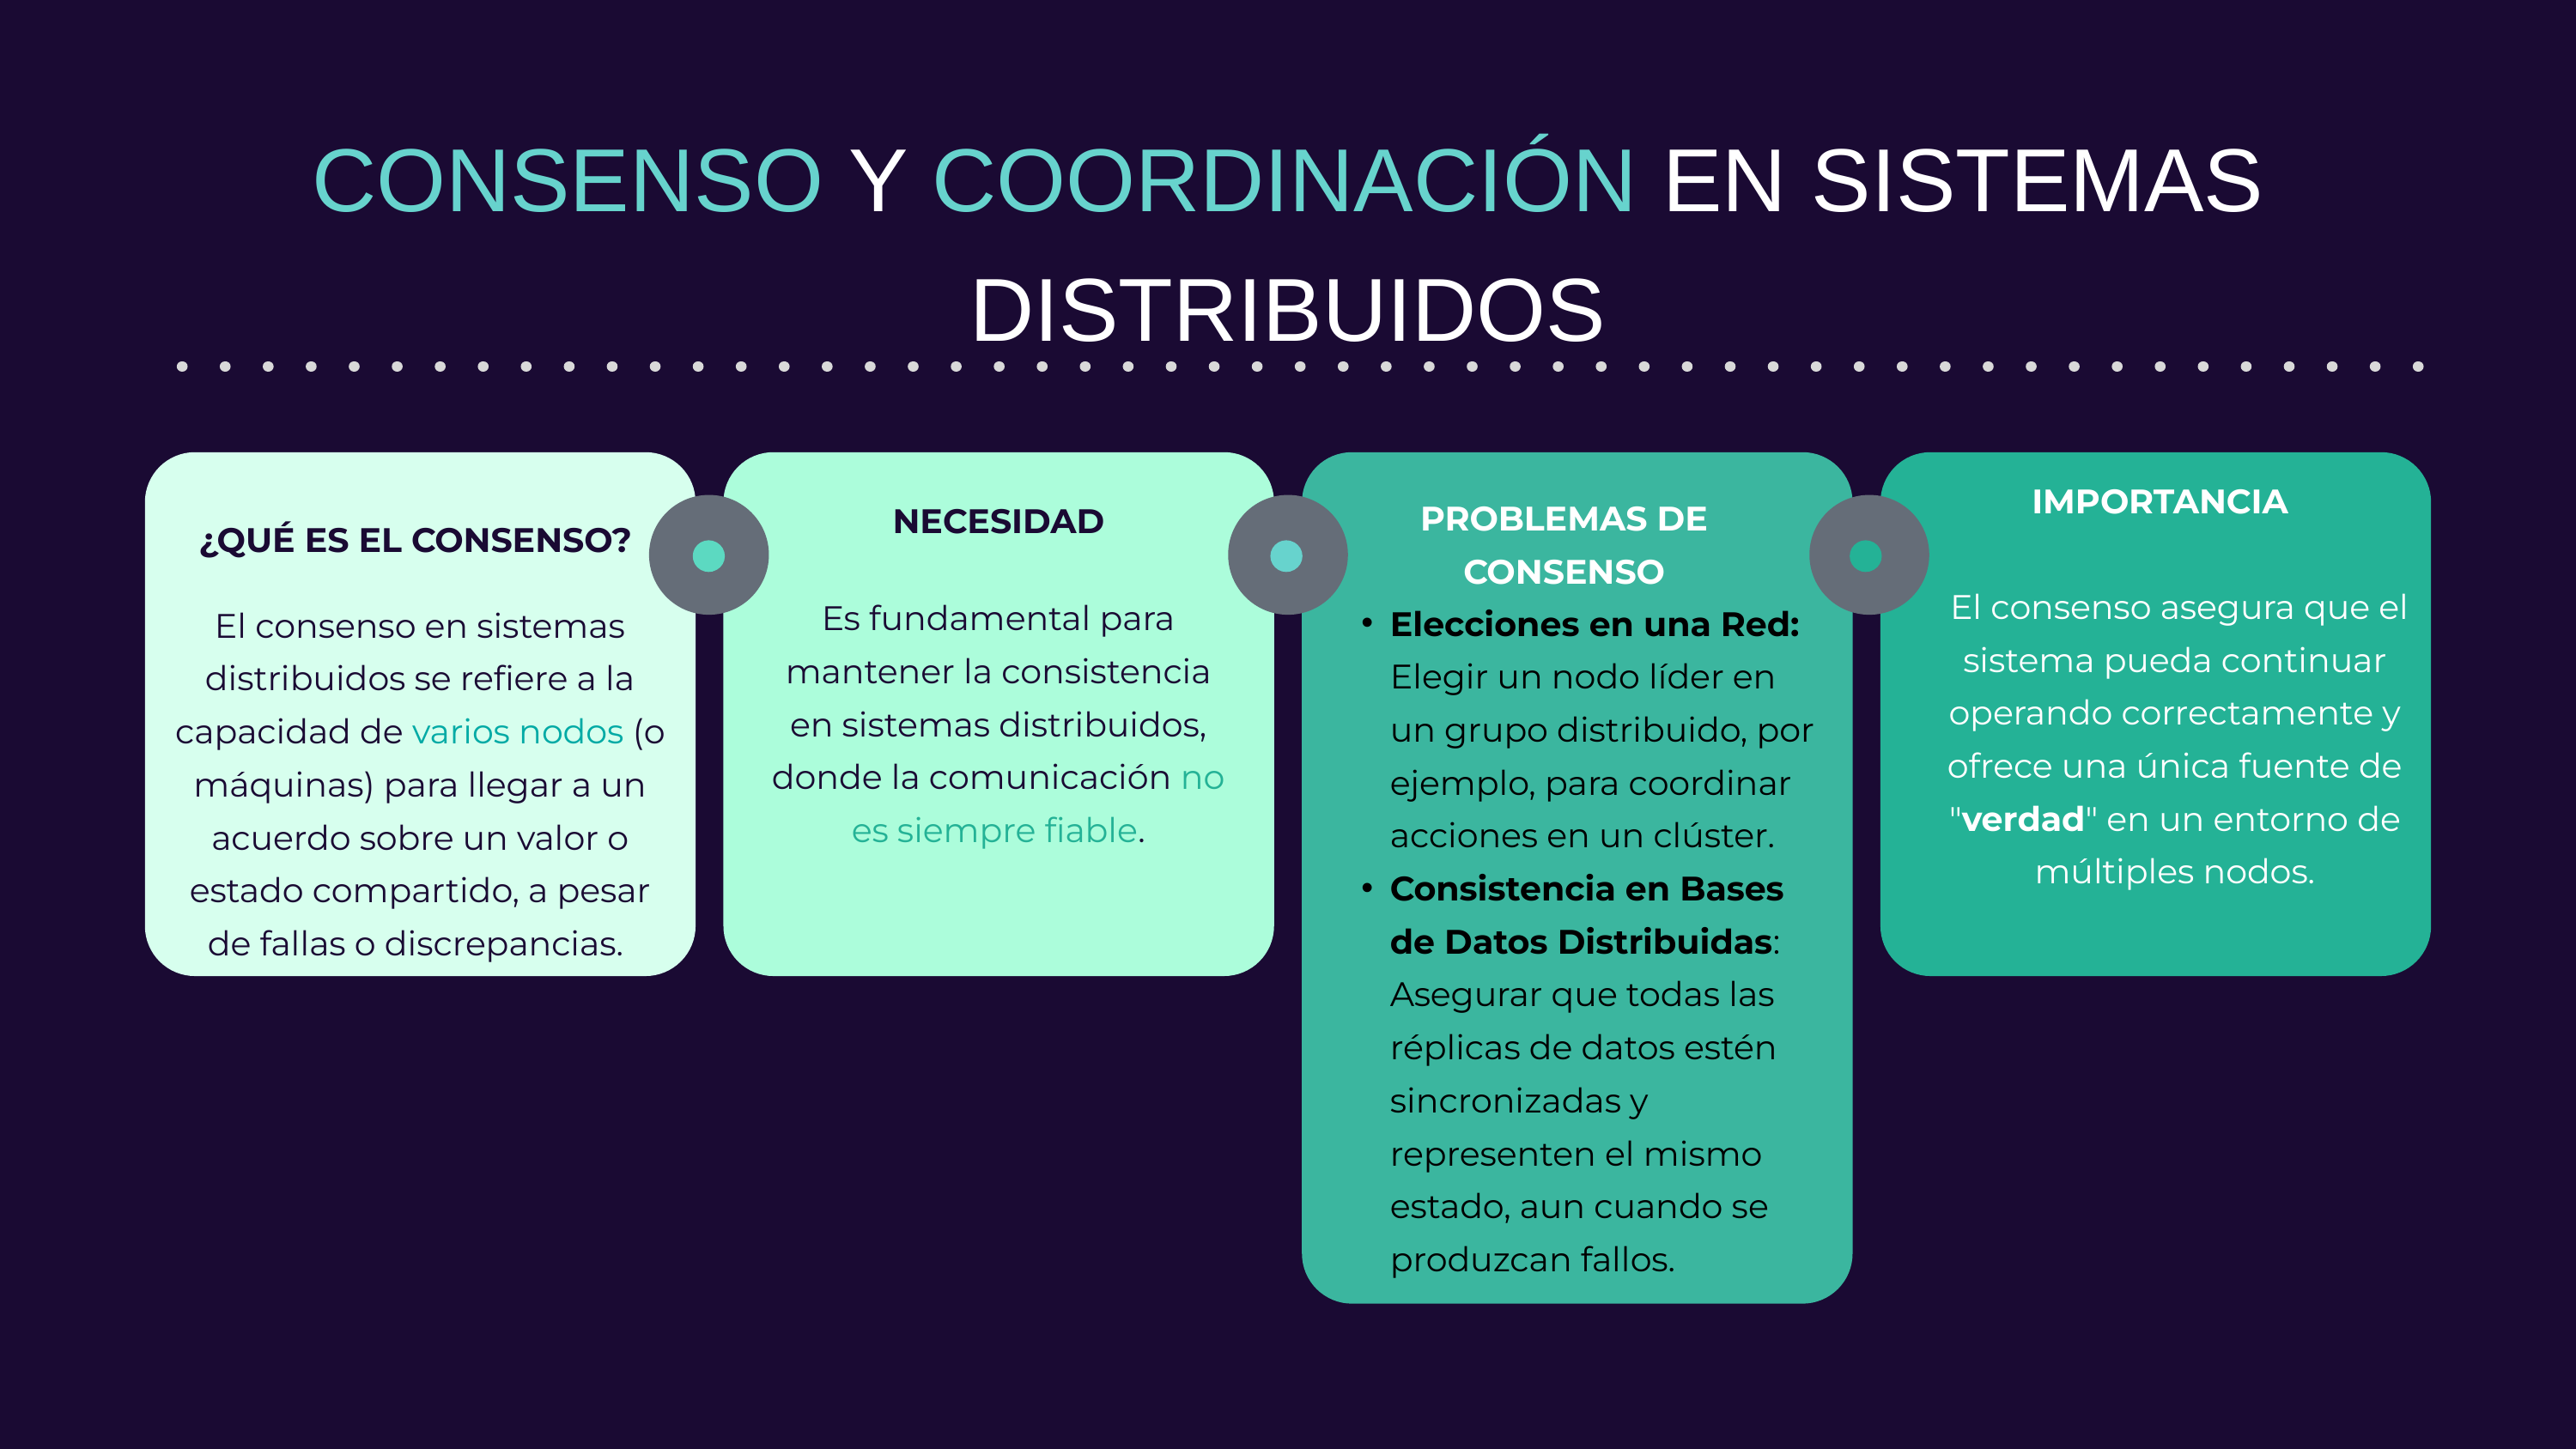

CONSENSO Y COORDINACIÓN EN SISTEMAS DISTRIBUIDOS

IMPORTANCIA
PROBLEMAS DE CONSENSO
NECESIDAD

¿QUÉ ES EL CONSENSO?

 El consenso asegura que el sistema pueda continuar operando correctamente y ofrece una única fuente de "verdad" en un entorno de múltiples nodos.
Es fundamental para mantener la consistencia en sistemas distribuidos, donde la comunicación no es siempre fiable.
Elecciones en una Red: Elegir un nodo líder en un grupo distribuido, por ejemplo, para coordinar acciones en un clúster.
Consistencia en Bases de Datos Distribuidas: Asegurar que todas las réplicas de datos estén sincronizadas y representen el mismo estado, aun cuando se produzcan fallos.

El consenso en sistemas distribuidos se refiere a la capacidad de varios nodos (o máquinas) para llegar a un acuerdo sobre un valor o estado compartido, a pesar de fallas o discrepancias.